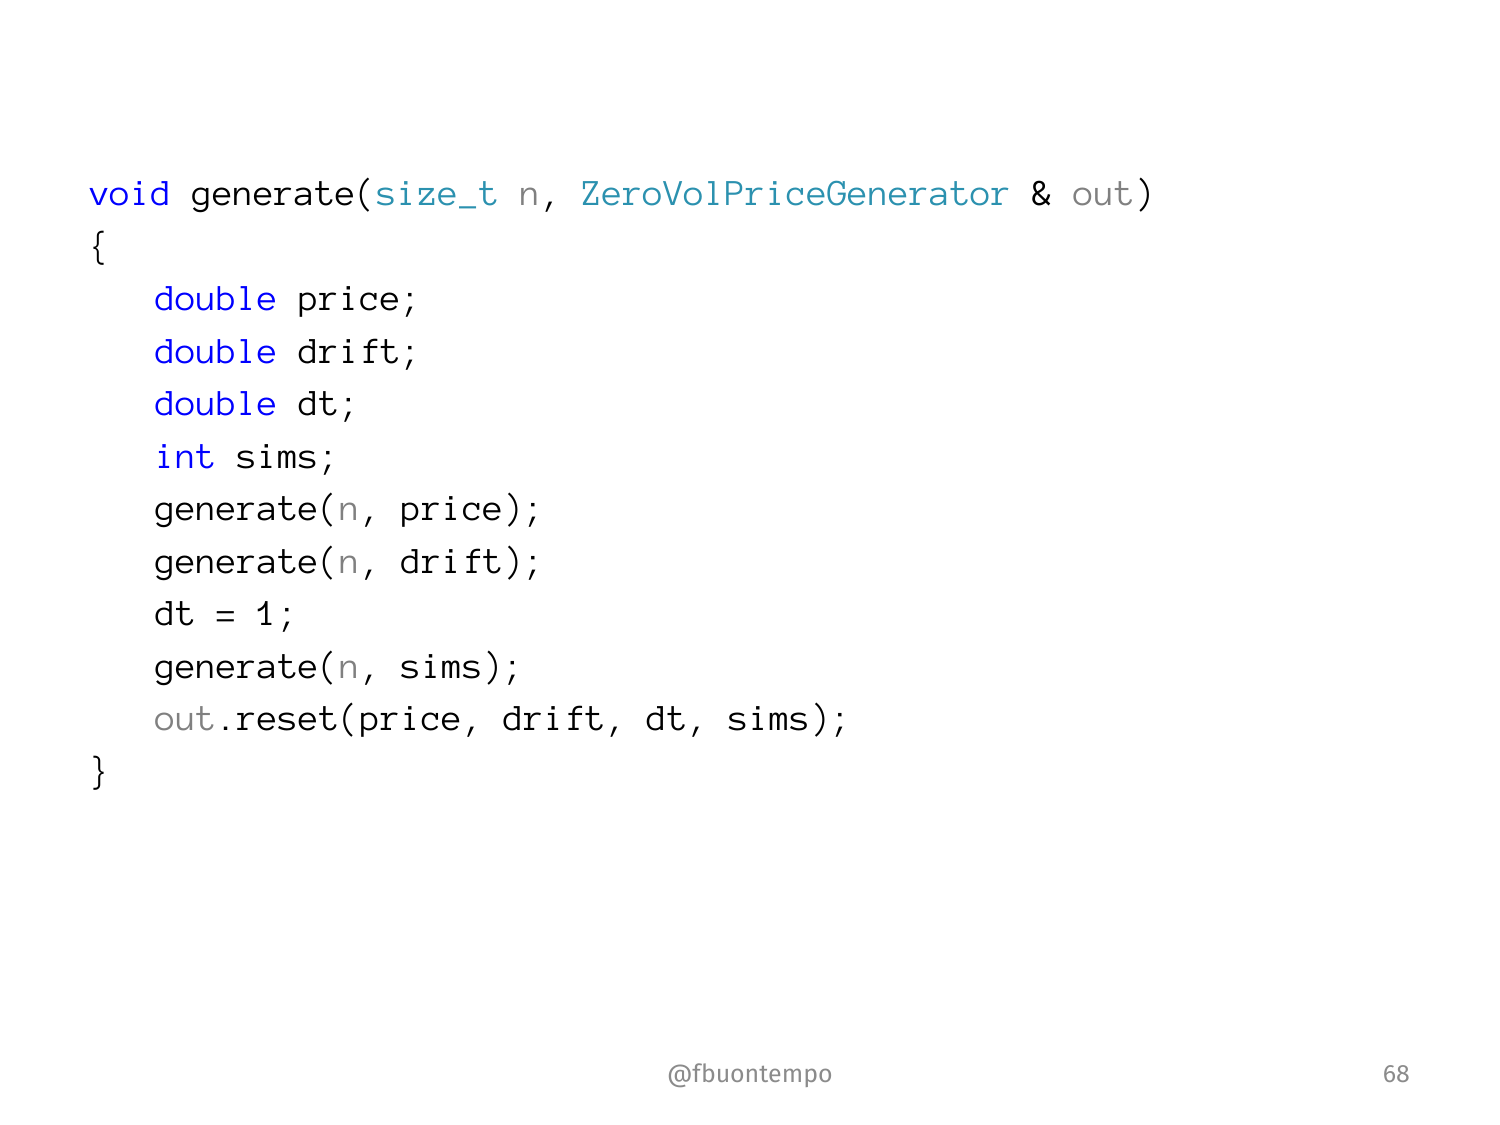

void generate(size_t n, ZeroVolPriceGenerator & out)
{
double price;
double drift;
double dt;
int sims;
generate(n, price);
generate(n, drift);
dt = 1;
generate(n, sims);
out.reset(price, drift, dt, sims);
}

@fbuontempo
68